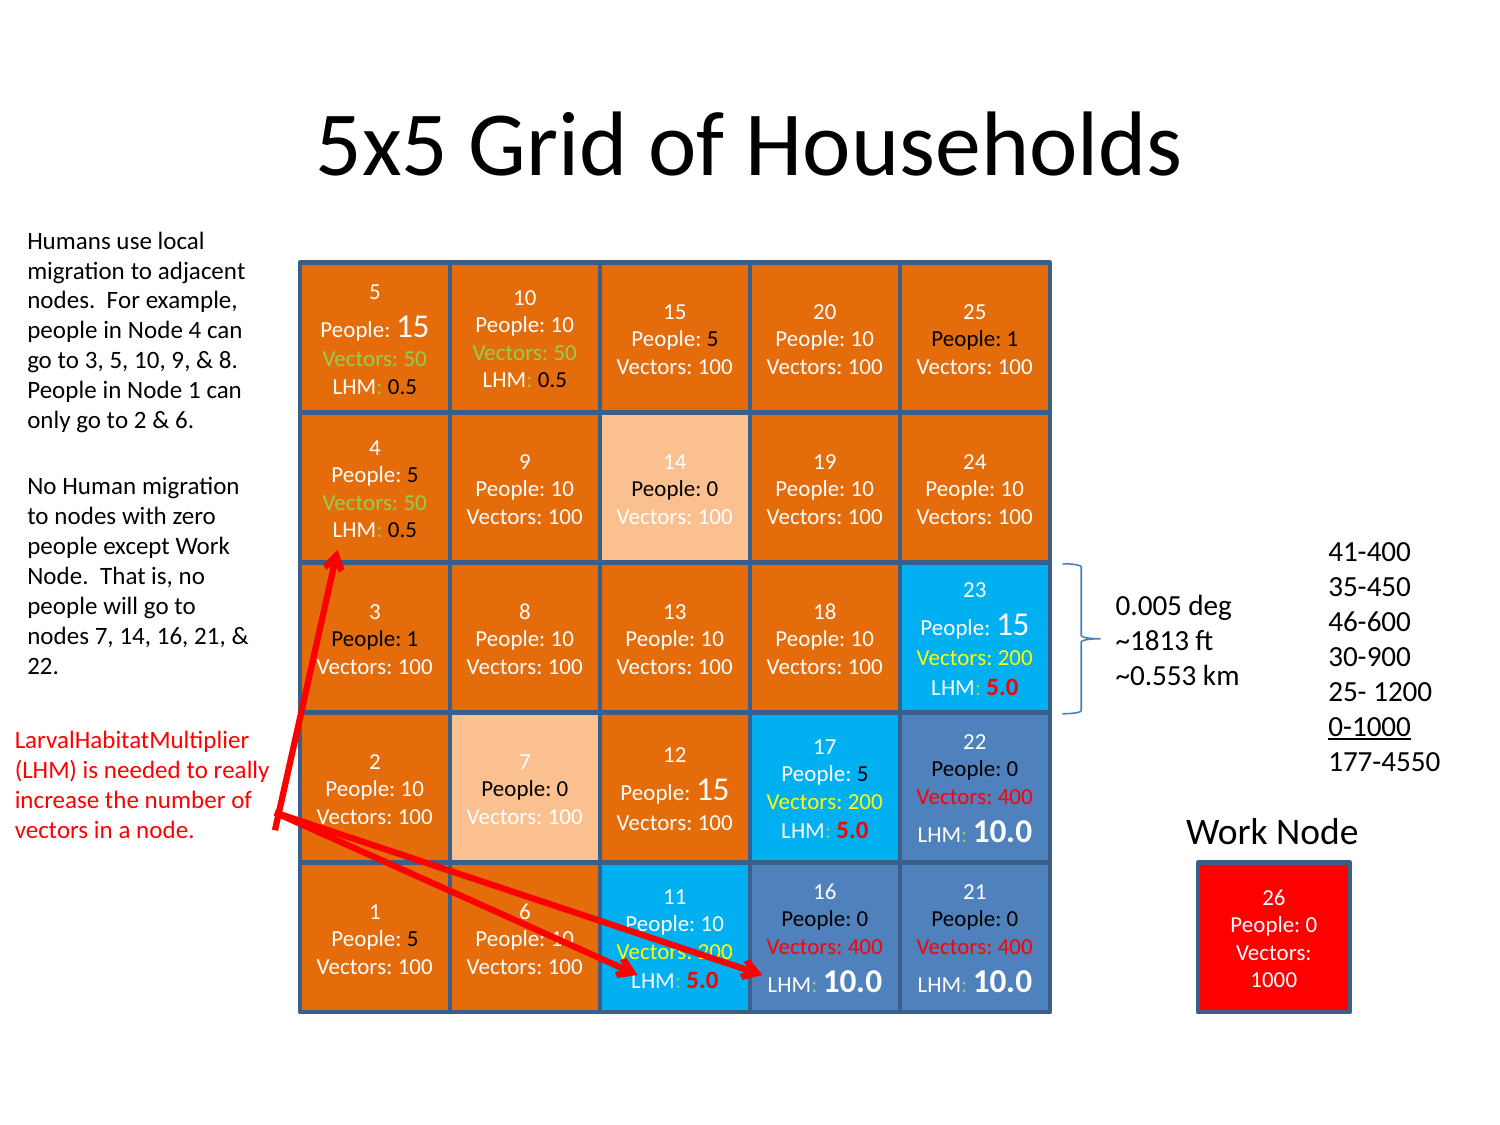

# 5x5 Grid of Households
Humans use local migration to adjacent nodes.  For example, people in Node 4 can go to 3, 5, 10, 9, & 8.  People in Node 1 can only go to 2 & 6.
5
People: 15
Vectors: 50
LHM: 0.5
10
People: 10
Vectors: 50
LHM: 0.5
15
People: 5
Vectors: 100
20
People: 10
Vectors: 100
25
People: 1
Vectors: 100
4
People: 5
Vectors: 50
LHM: 0.5
9
People: 10
Vectors: 100
14
People: 0
Vectors: 100
19
People: 10
Vectors: 100
24
People: 10
Vectors: 100
No Human migration to nodes with zero people except Work Node.  That is, no people will go to nodes 7, 14, 16, 21, & 22.
41-400
35-450
46-600
30-900
25- 1200
0-1000
177-4550
3
People: 1
Vectors: 100
8
People: 10
Vectors: 100
13
People: 10
Vectors: 100
18
People: 10
Vectors: 100
23
People: 15
Vectors: 200
LHM: 5.0

0.005 deg
~1813 ft
~0.553 km
2
People: 10
Vectors: 100
7
People: 0
Vectors: 100
12
People: 15
Vectors: 100
17
People: 5
Vectors: 200
LHM: 5.0
22
People: 0
Vectors: 400
LHM: 10.0
LarvalHabitatMultiplier (LHM) is needed to really increase the number of vectors in a node.
Work Node
1
People: 5
Vectors: 100
6
People: 10
Vectors: 100
11
People: 10
Vectors: 200
LHM: 5.0
16
People: 0
Vectors: 400
LHM: 10.0
21
People: 0
Vectors: 400
LHM: 10.0
26
People: 0
Vectors: 1000